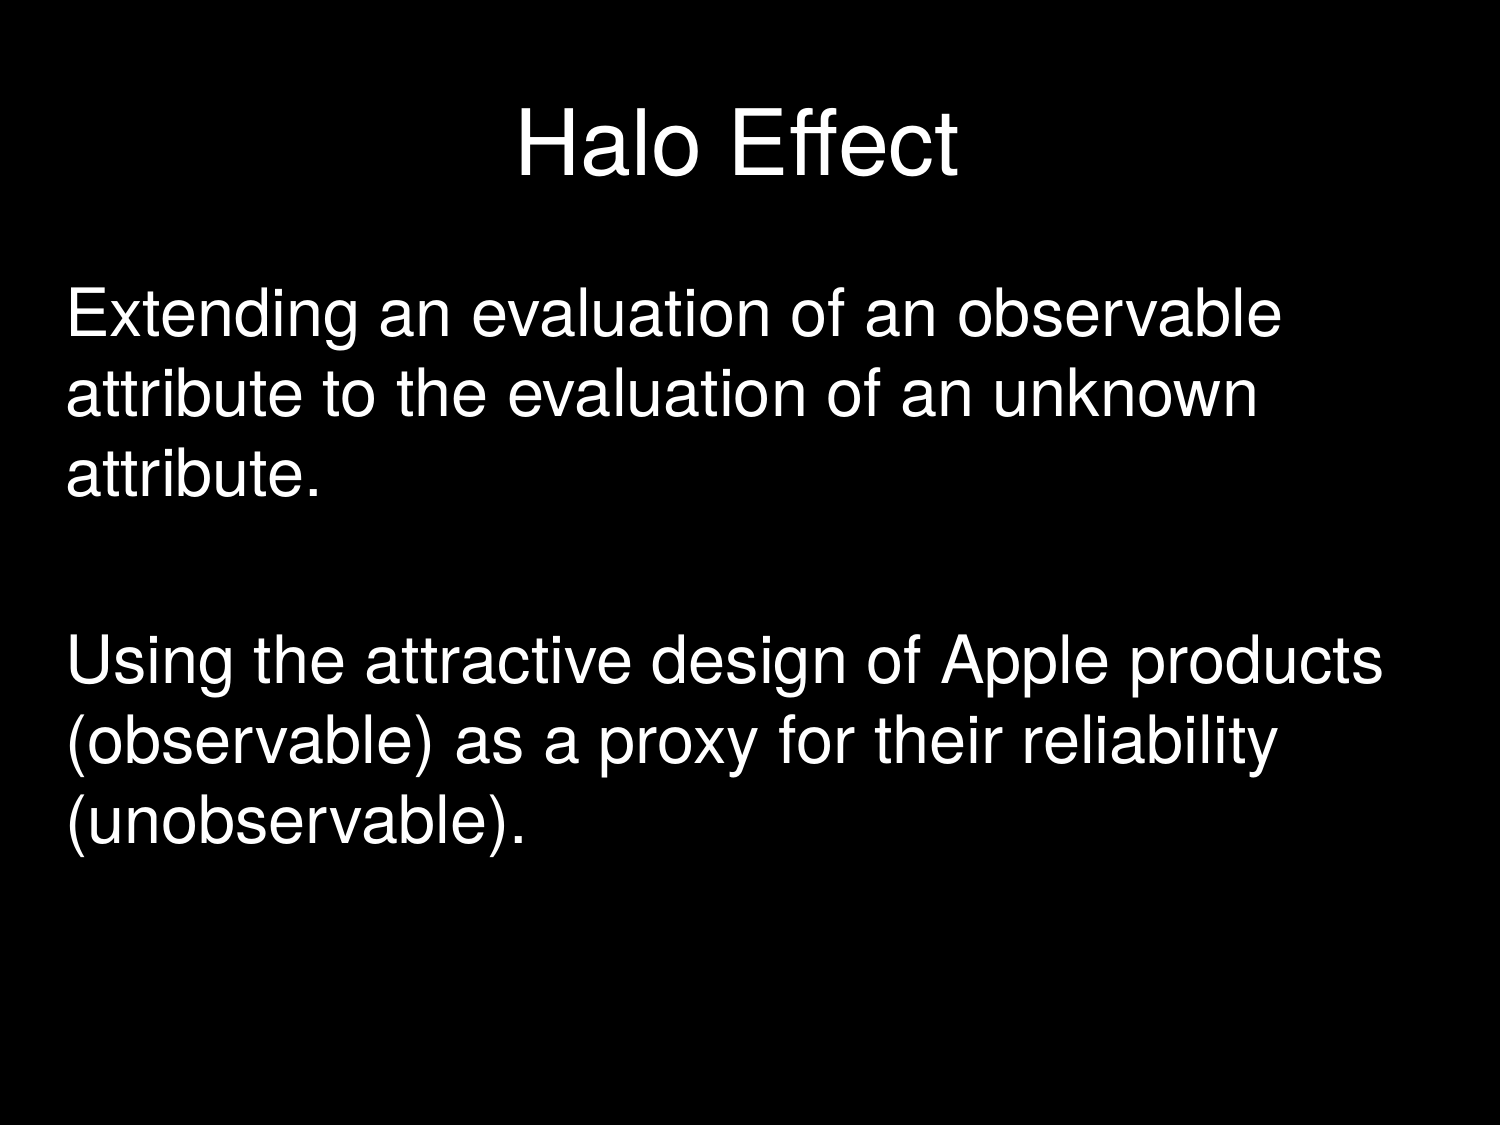

# Halo Effect
Extending an evaluation of an observable attribute to the evaluation of an unknown attribute.

Using the attractive design of Apple products (observable) as a proxy for their reliability (unobservable).